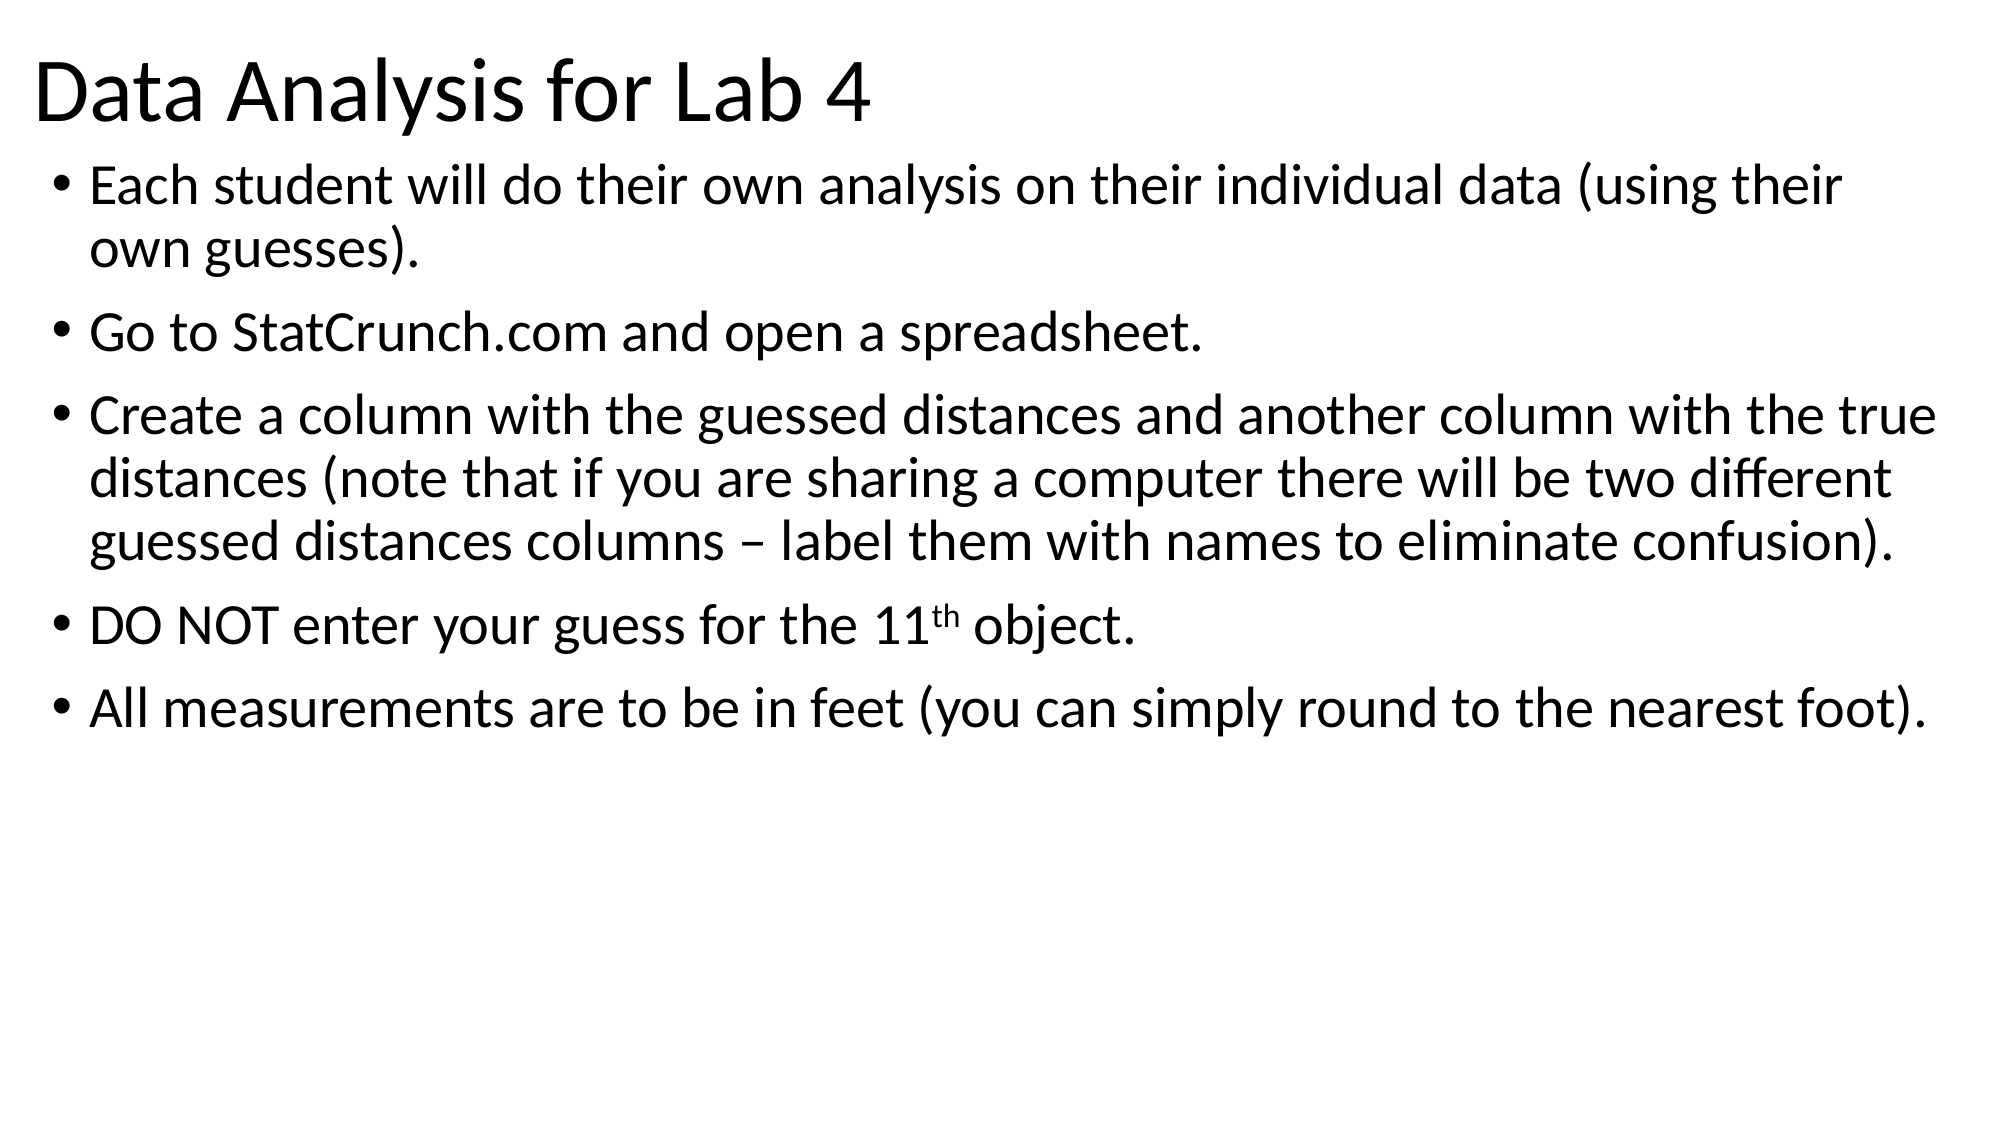

# Data Analysis for Lab 4
Each student will do their own analysis on their individual data (using their own guesses).
Go to StatCrunch.com and open a spreadsheet.
Create a column with the guessed distances and another column with the true distances (note that if you are sharing a computer there will be two different guessed distances columns – label them with names to eliminate confusion).
DO NOT enter your guess for the 11th object.
All measurements are to be in feet (you can simply round to the nearest foot).